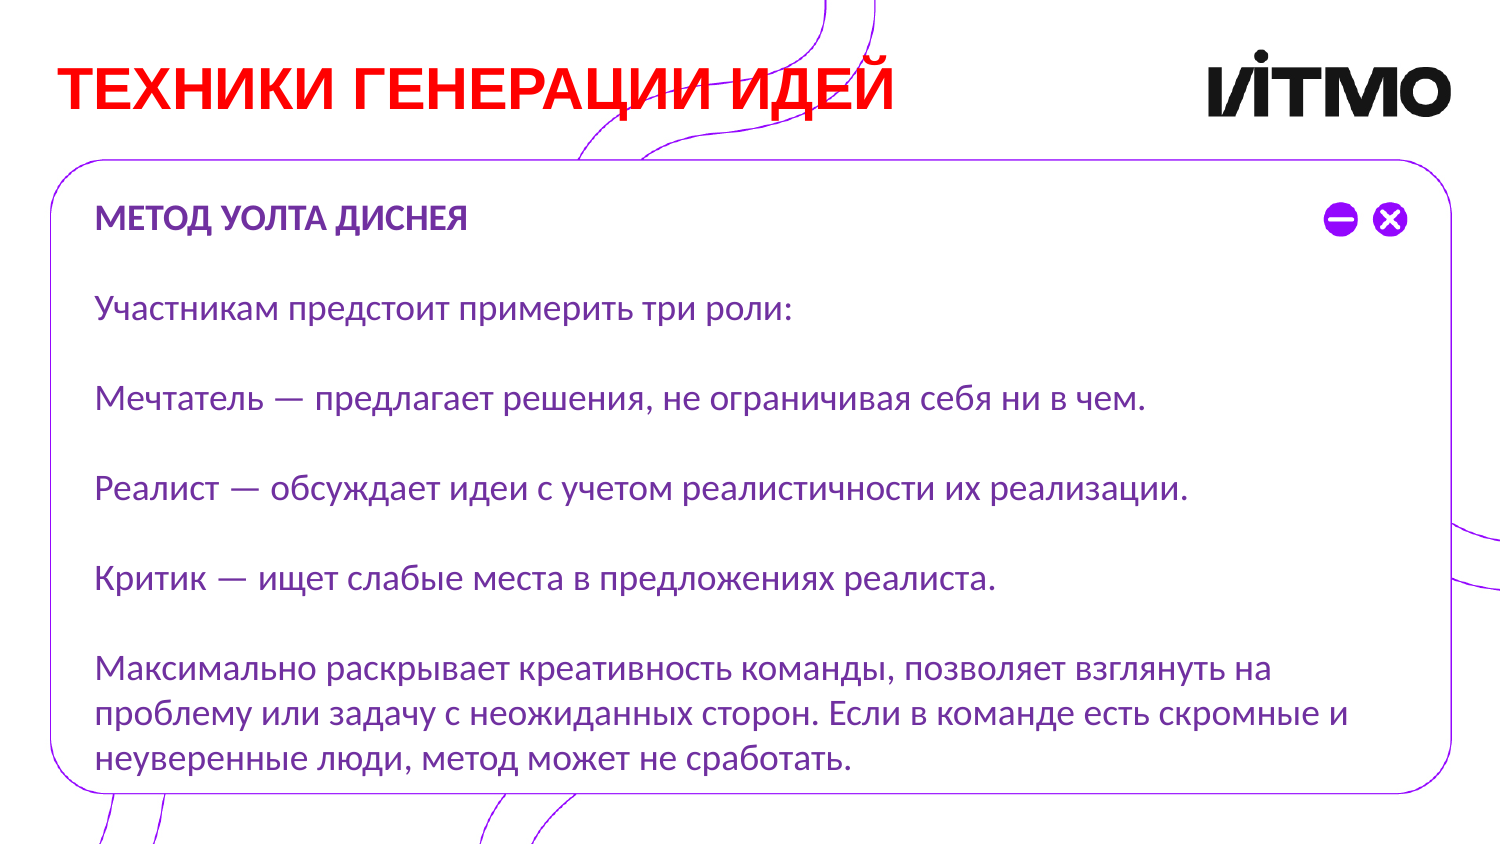

# ТЕХНИКИ ГЕНЕРАЦИИ ИДЕЙ
МЕТОД УОЛТА ДИСНЕЯ

Участникам предстоит примерить три роли:

Мечтатель — предлагает решения, не ограничивая себя ни в чем.

Реалист — обсуждает идеи с учетом реалистичности их реализации.

Критик — ищет слабые места в предложениях реалиста.

Максимально раскрывает креативность команды, позволяет взглянуть на проблему или задачу с неожиданных сторон. Если в команде есть скромные и неуверенные люди, метод может не сработать.